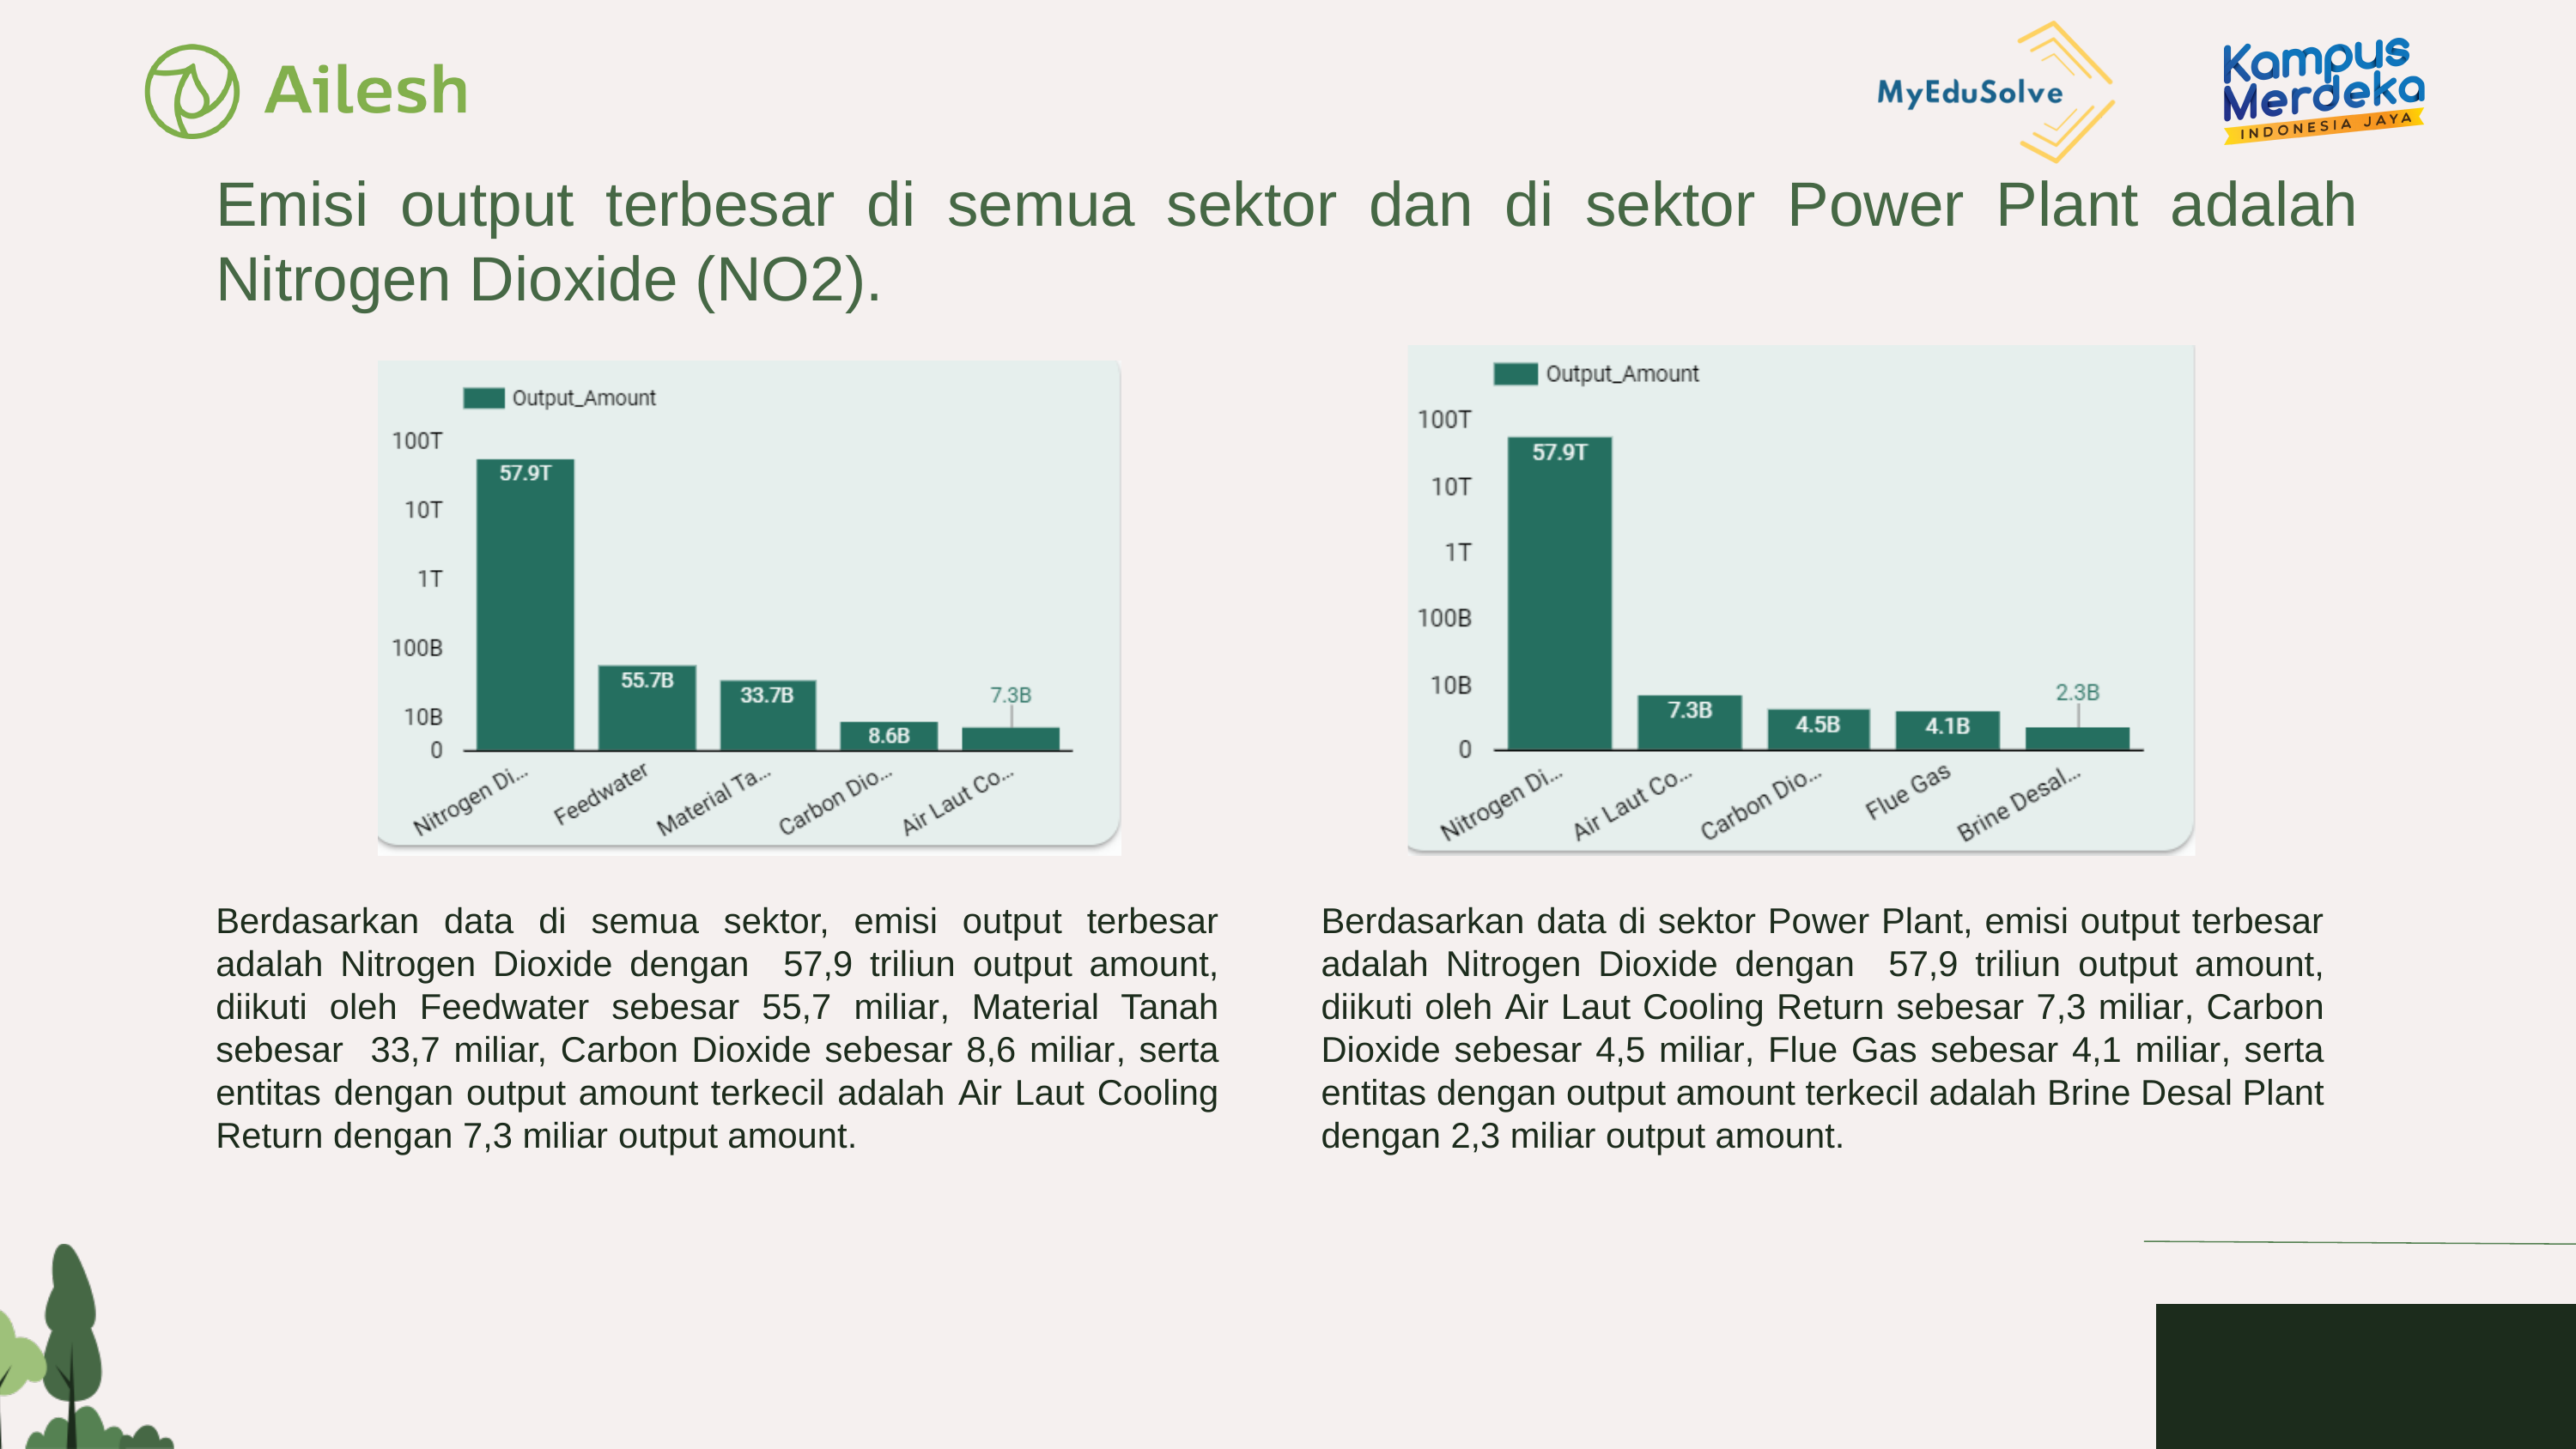

Emisi output terbesar di semua sektor dan di sektor Power Plant adalah Nitrogen Dioxide (NO2).

Berdasarkan data di semua sektor, emisi output terbesar adalah Nitrogen Dioxide dengan  57,9 triliun output amount, diikuti oleh Feedwater sebesar 55,7 miliar, Material Tanah sebesar  33,7 miliar, Carbon Dioxide sebesar 8,6 miliar, serta entitas dengan output amount terkecil adalah Air Laut Cooling Return dengan 7,3 miliar output amount.
Berdasarkan data di sektor Power Plant, emisi output terbesar adalah Nitrogen Dioxide dengan  57,9 triliun output amount, diikuti oleh Air Laut Cooling Return sebesar 7,3 miliar, Carbon Dioxide sebesar 4,5 miliar, Flue Gas sebesar 4,1 miliar, serta entitas dengan output amount terkecil adalah Brine Desal Plant dengan 2,3 miliar output amount.